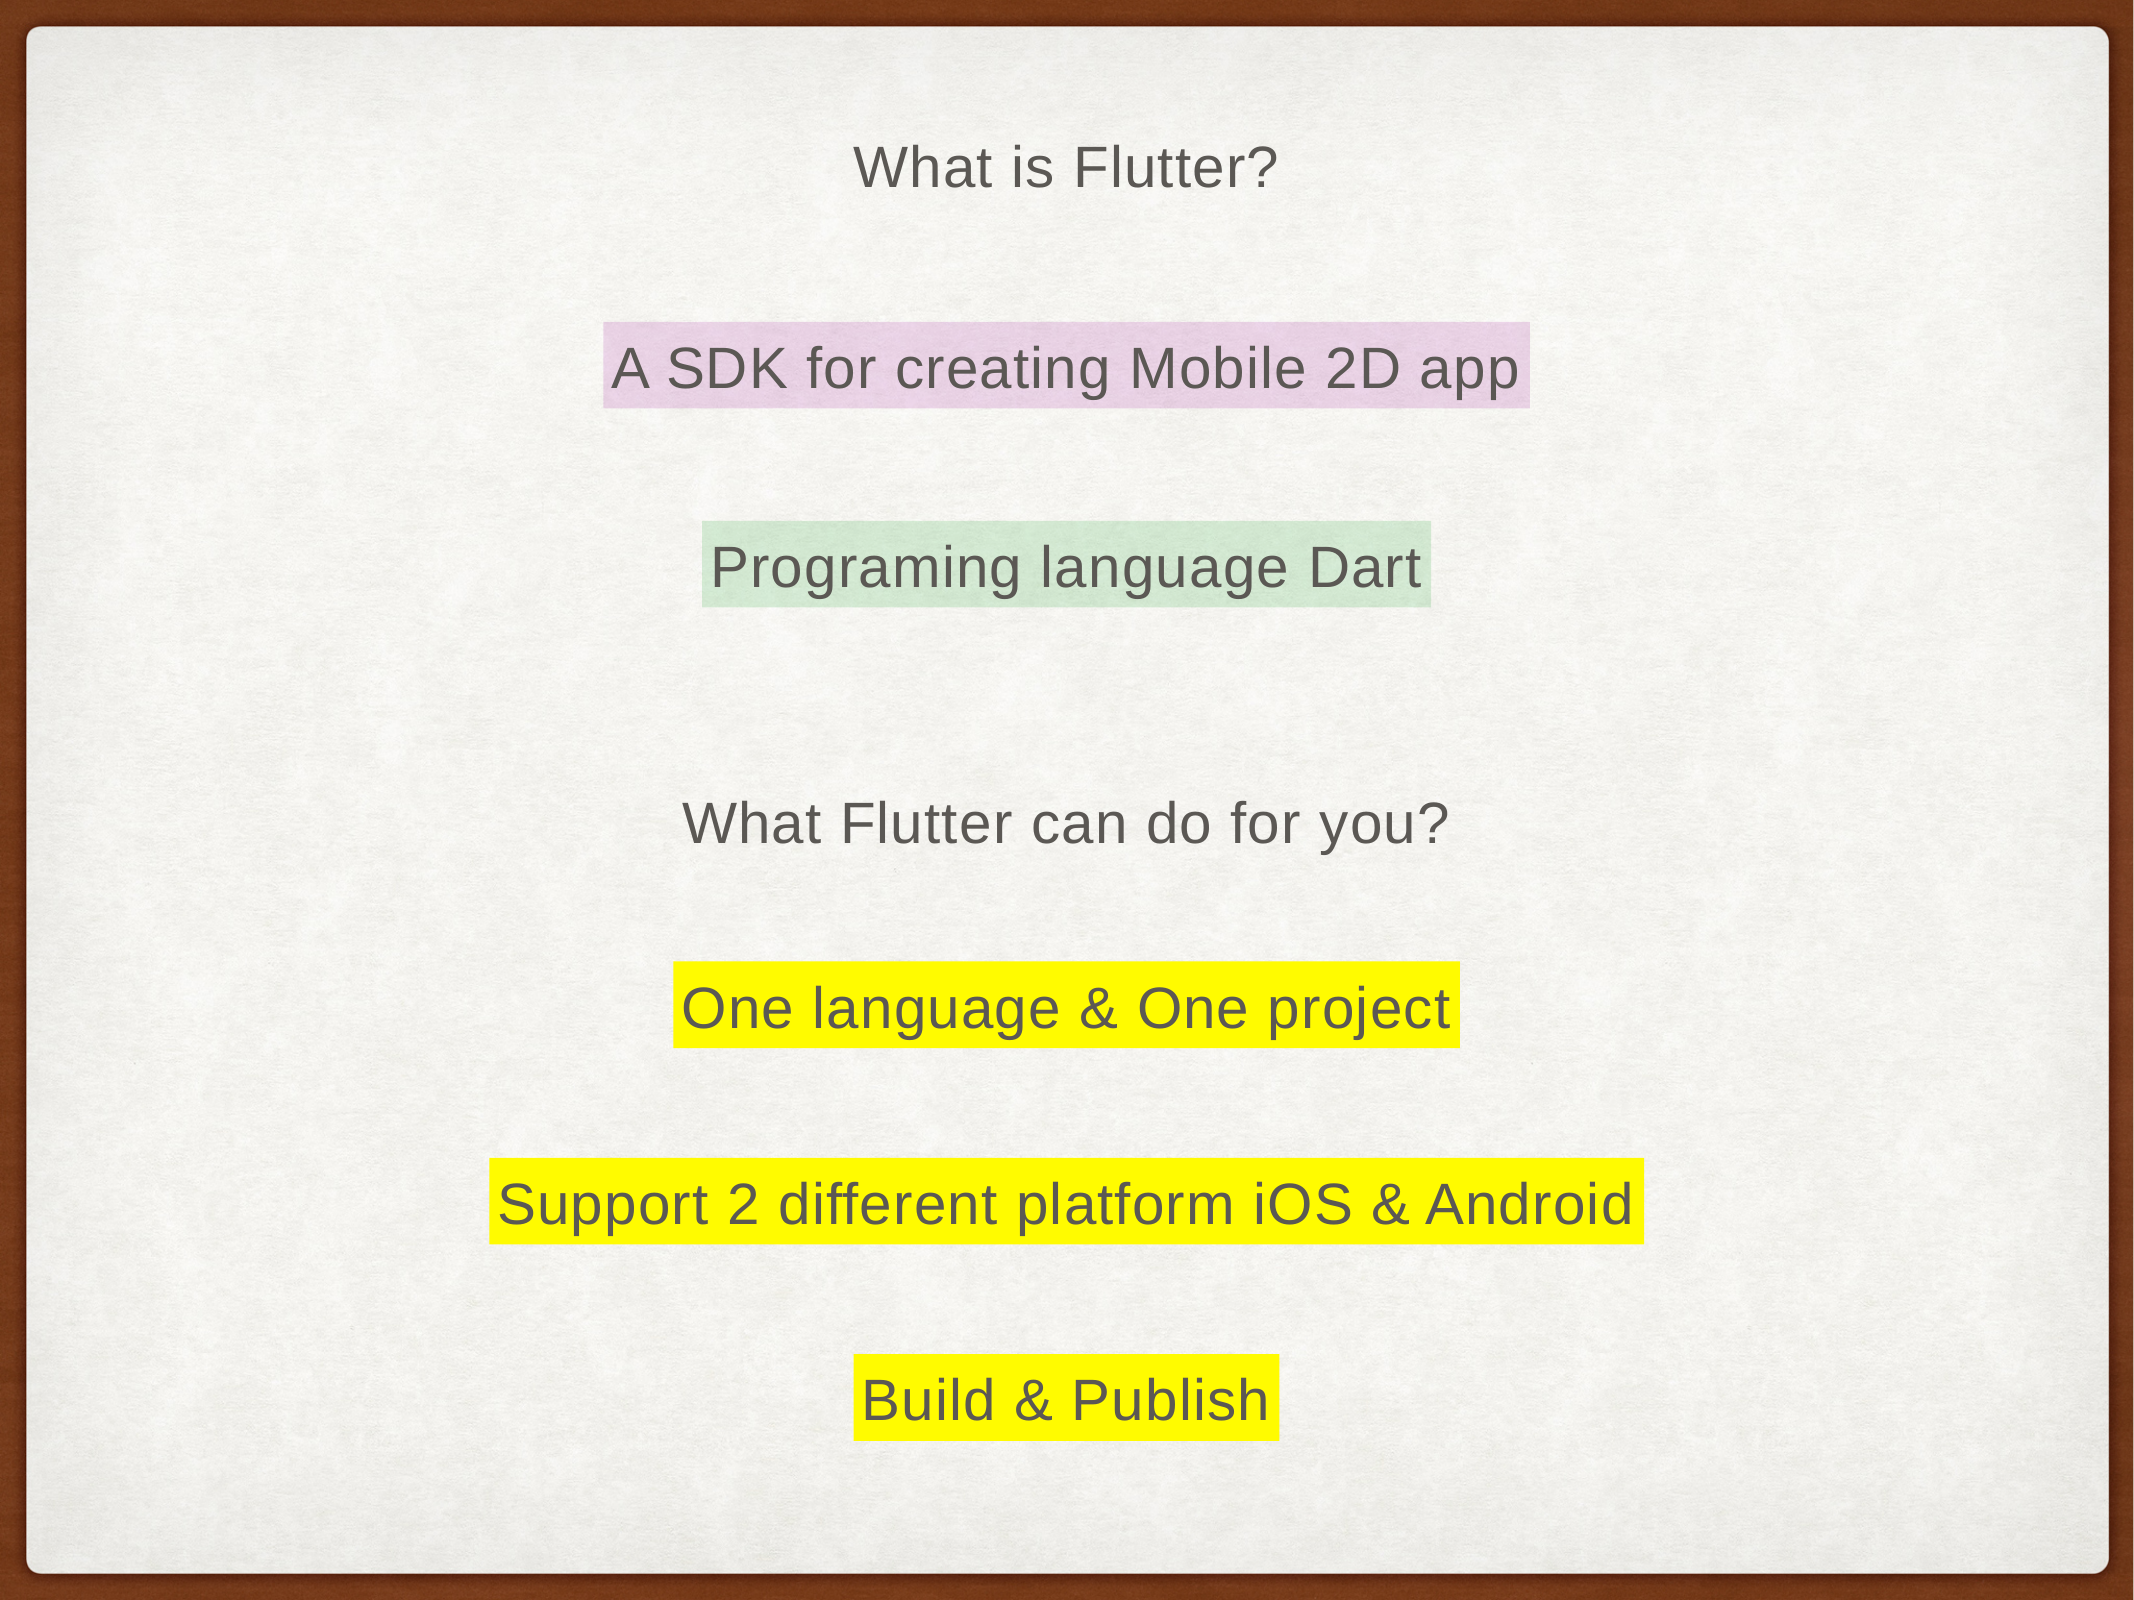

# What is Flutter?
A SDK for creating Mobile 2D app
Programing language Dart
What Flutter can do for you?
One language & One project
Support 2 different platform iOS & Android
Build & Publish